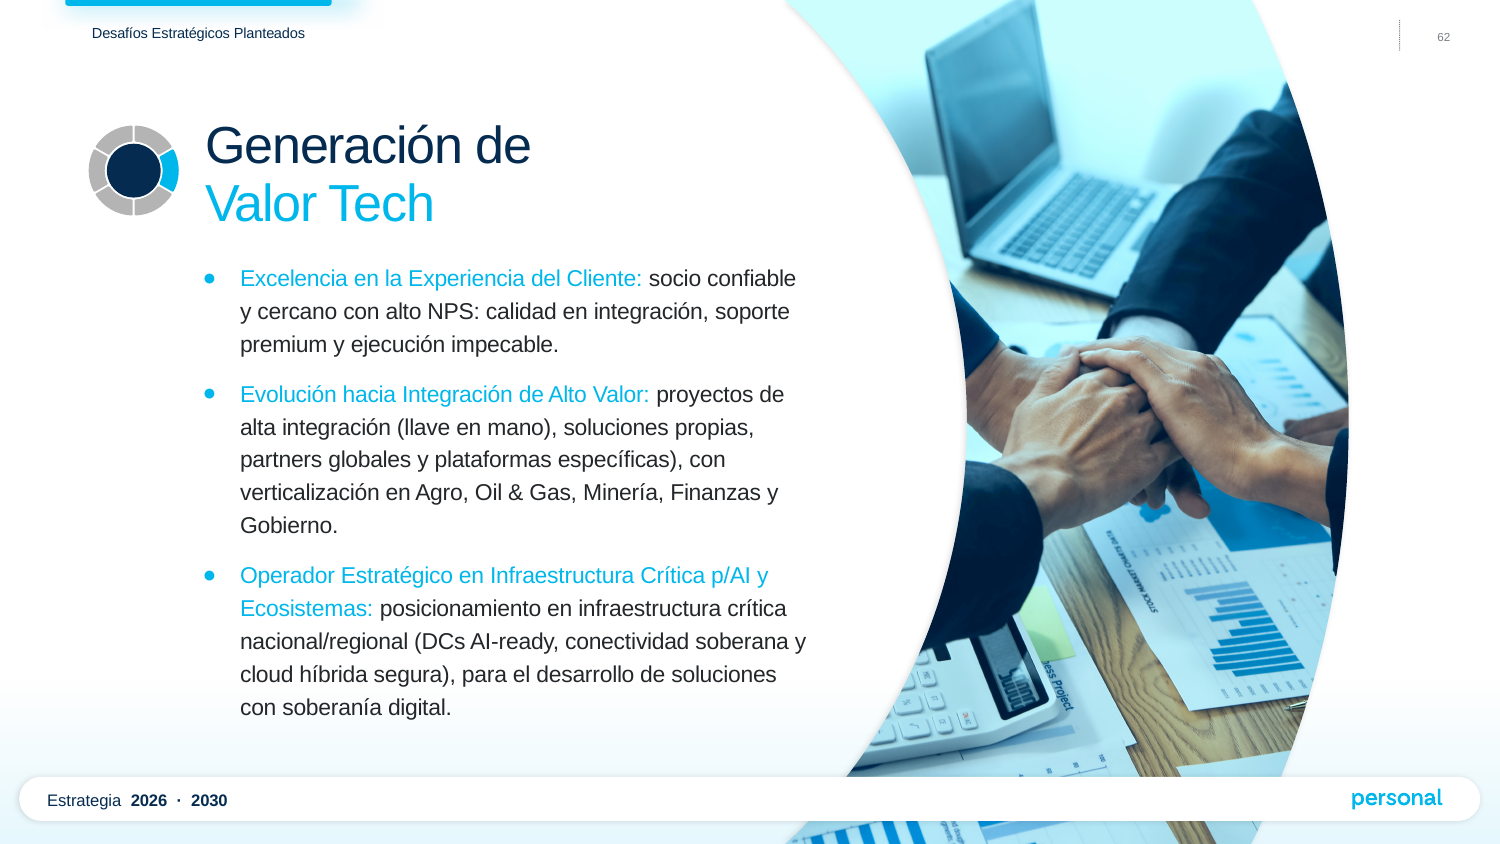

Generación de
Valor Tech

Excelencia en la Experiencia del Cliente: socio confiable y cercano con alto NPS: calidad en integración, soporte premium y ejecución impecable.
Evolución hacia Integración de Alto Valor: proyectos de alta integración (llave en mano), soluciones propias, partners globales y plataformas específicas), con verticalización en Agro, Oil & Gas, Minería, Finanzas y Gobierno.
Operador Estratégico en Infraestructura Crítica p/AI y Ecosistemas: posicionamiento en infraestructura crítica nacional/regional (DCs AI-ready, conectividad soberana y cloud híbrida segura), para el desarrollo de soluciones con soberanía digital.

Estrategia  2026  ·  2030